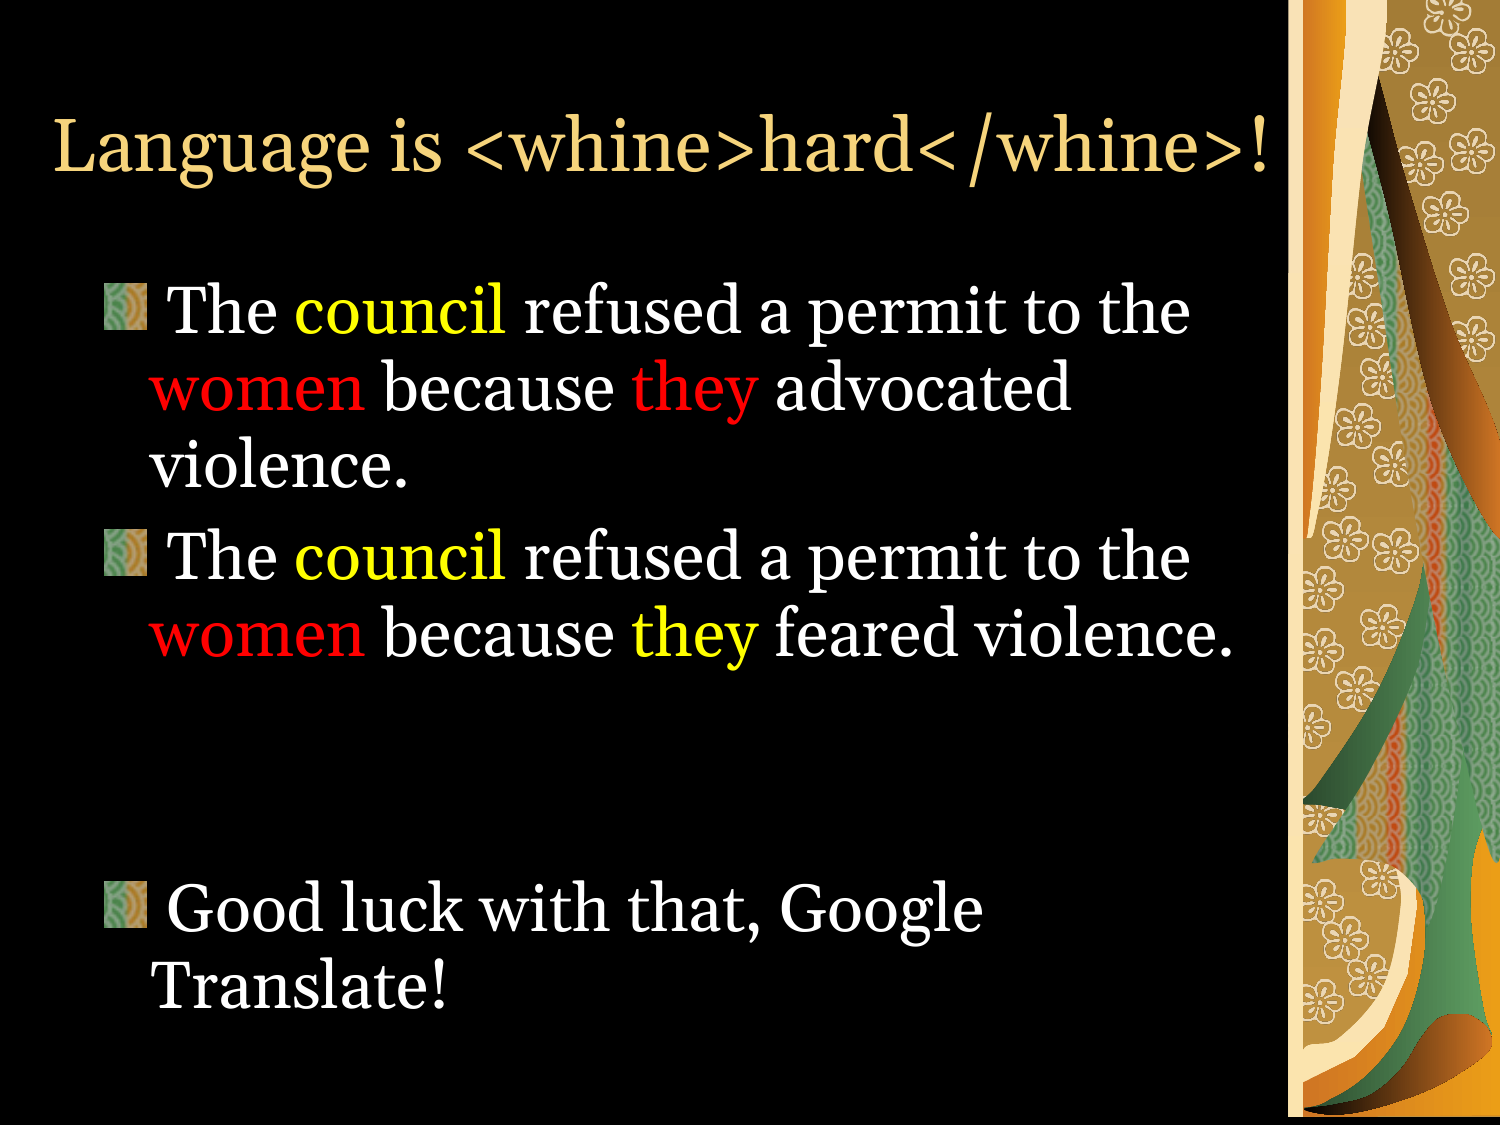

# Language is <whine>hard</whine>!
 The council refused a permit to the women because they advocated violence.
 The council refused a permit to the women because they feared violence.

 Good luck with that, Google Translate!